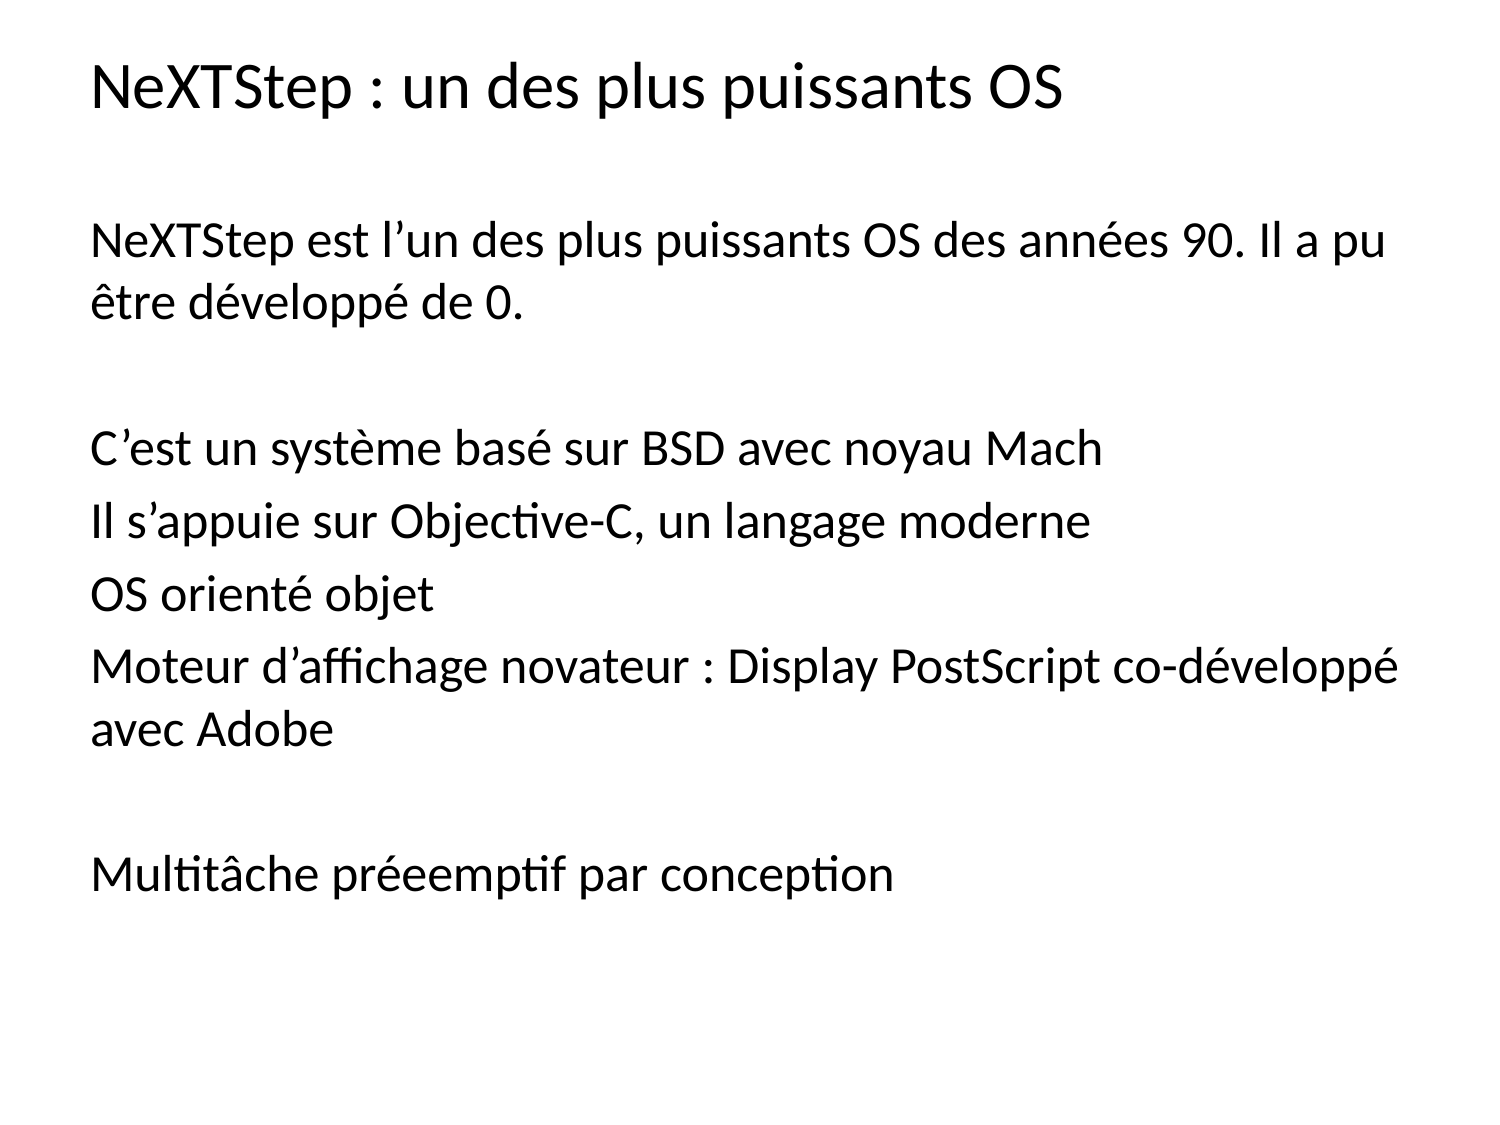

NeXTStep : un des plus puissants OS

NeXTStep est l’un des plus puissants OS des années 90. Il a pu être développé de 0.

C’est un système basé sur BSD avec noyau Mach
Il s’appuie sur Objective-C, un langage moderne
OS orienté objet
Moteur d’affichage novateur : Display PostScript co-développé avec Adobe

Multitâche préeemptif par conception